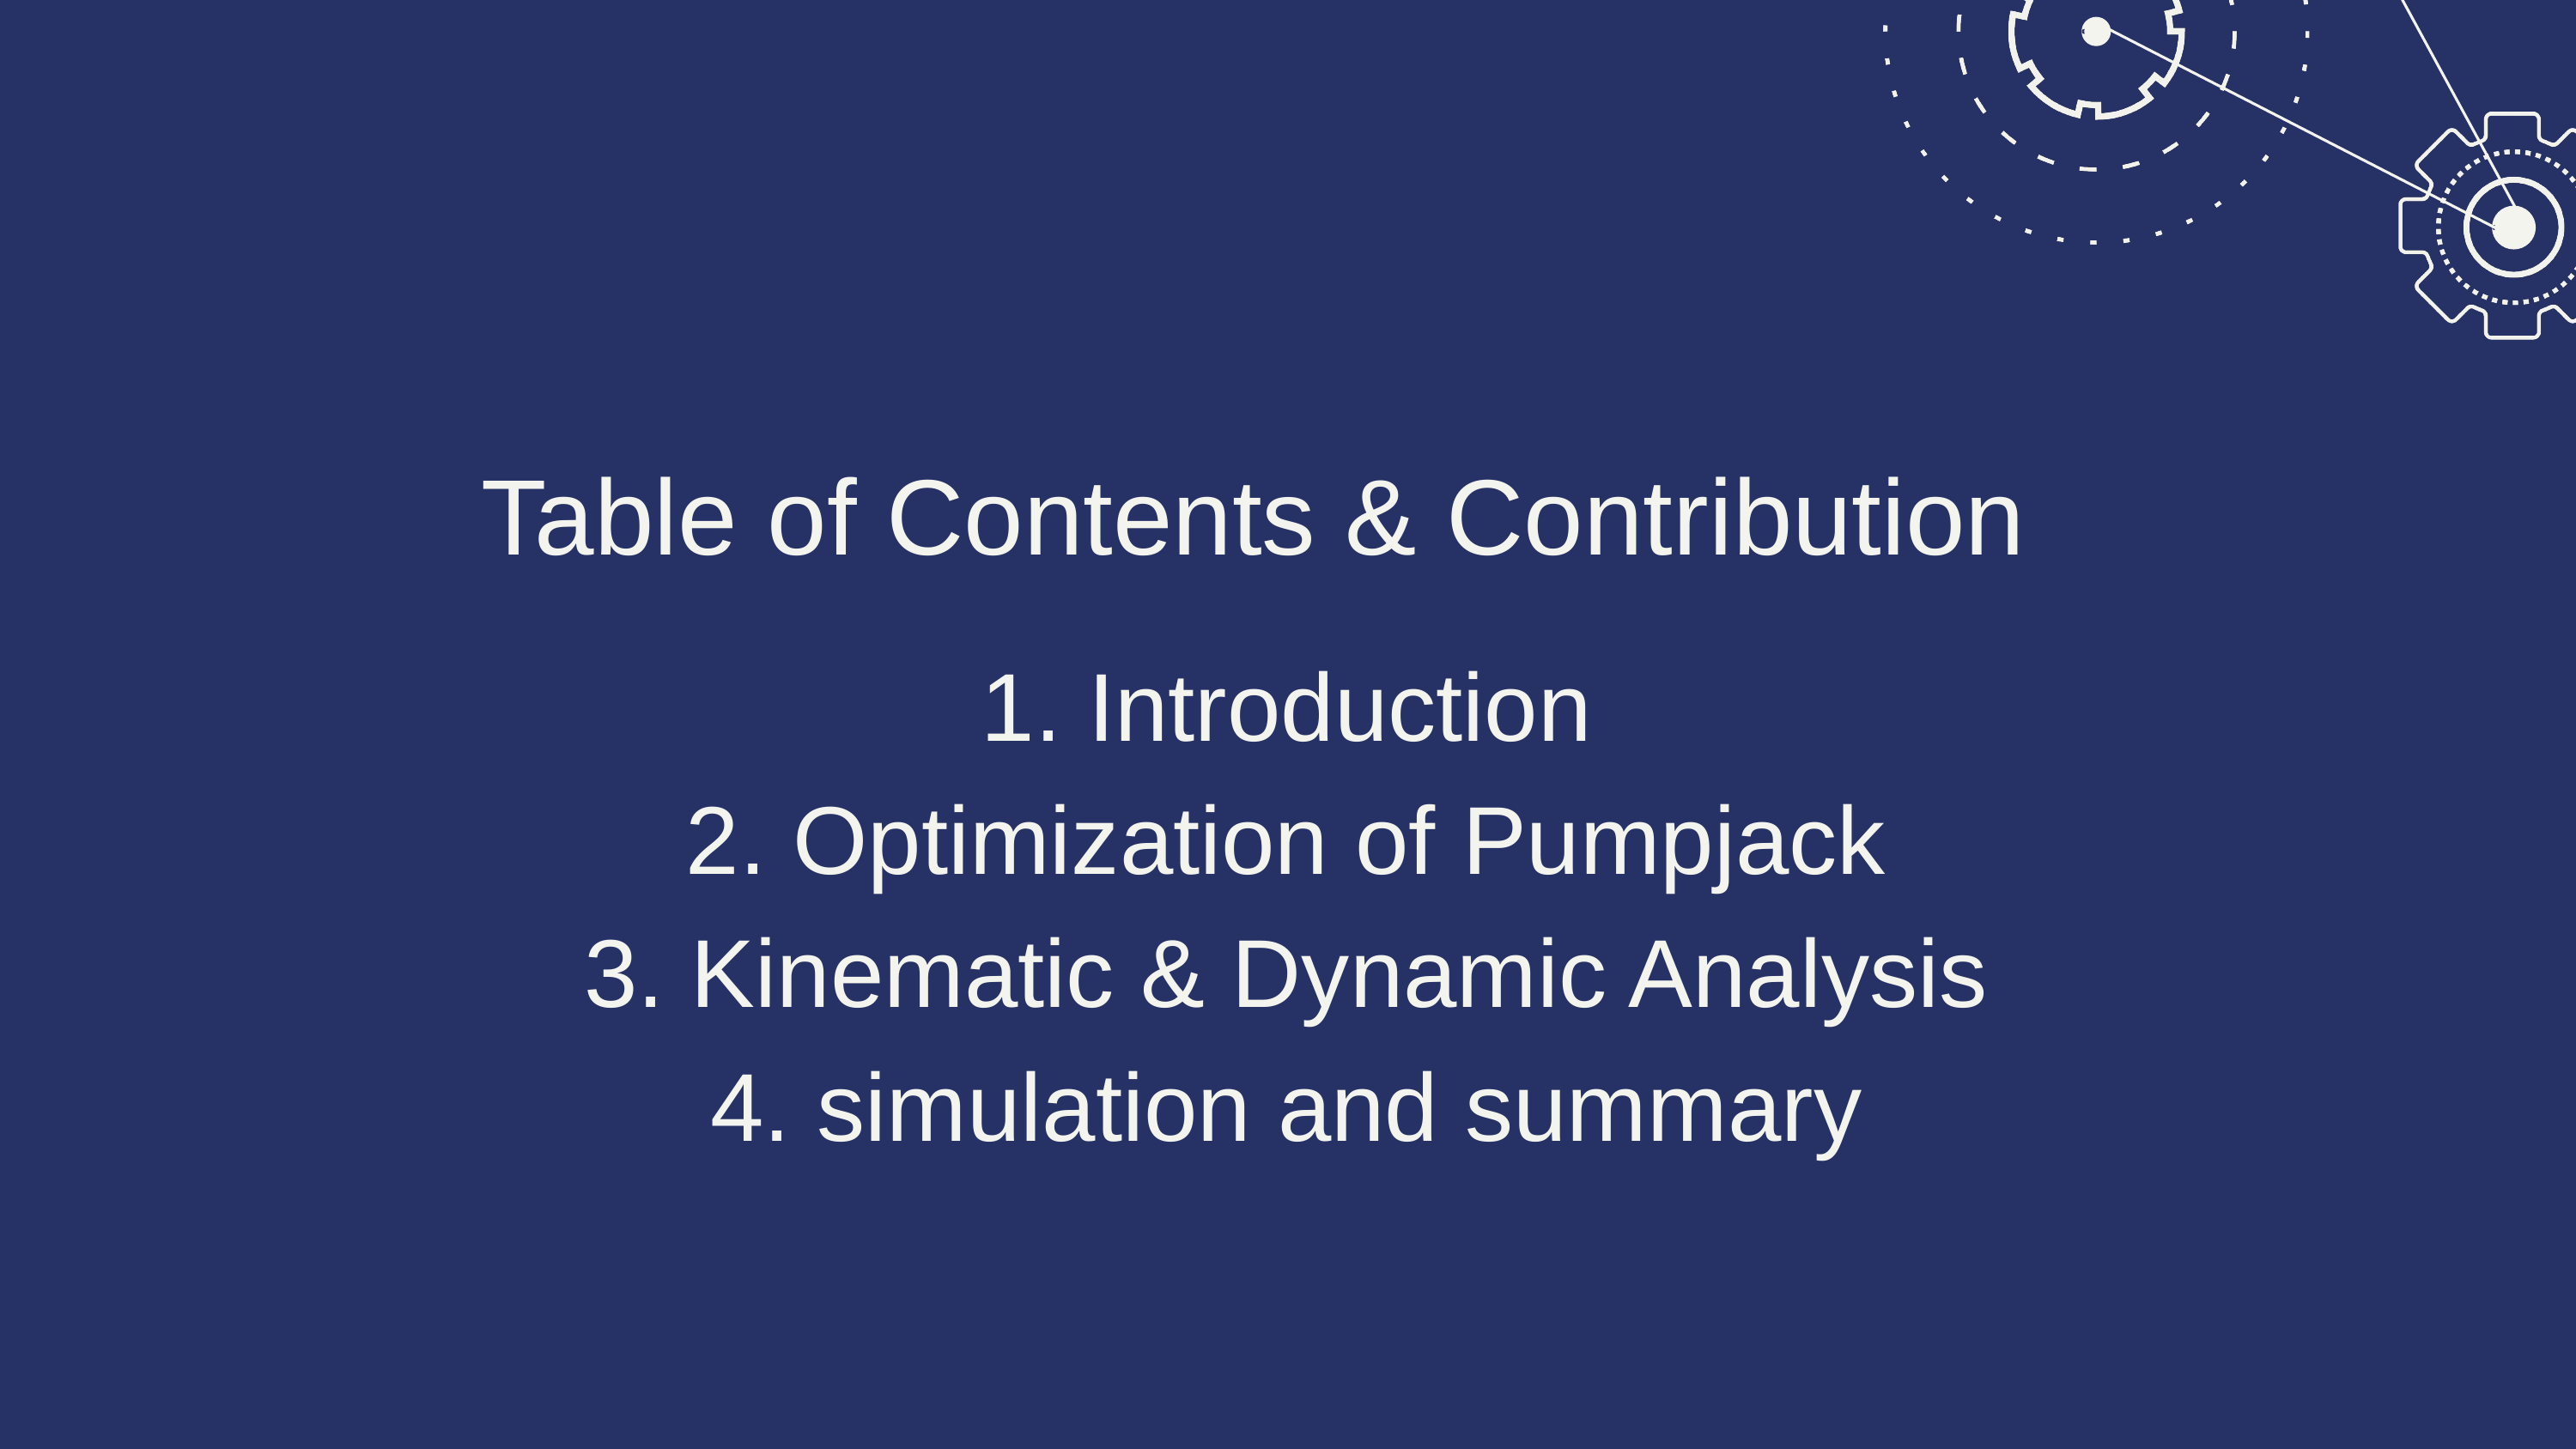

Table of Contents & Contribution
1. Introduction
2. Optimization of Pumpjack
3. Kinematic & Dynamic Analysis
4. simulation and summary